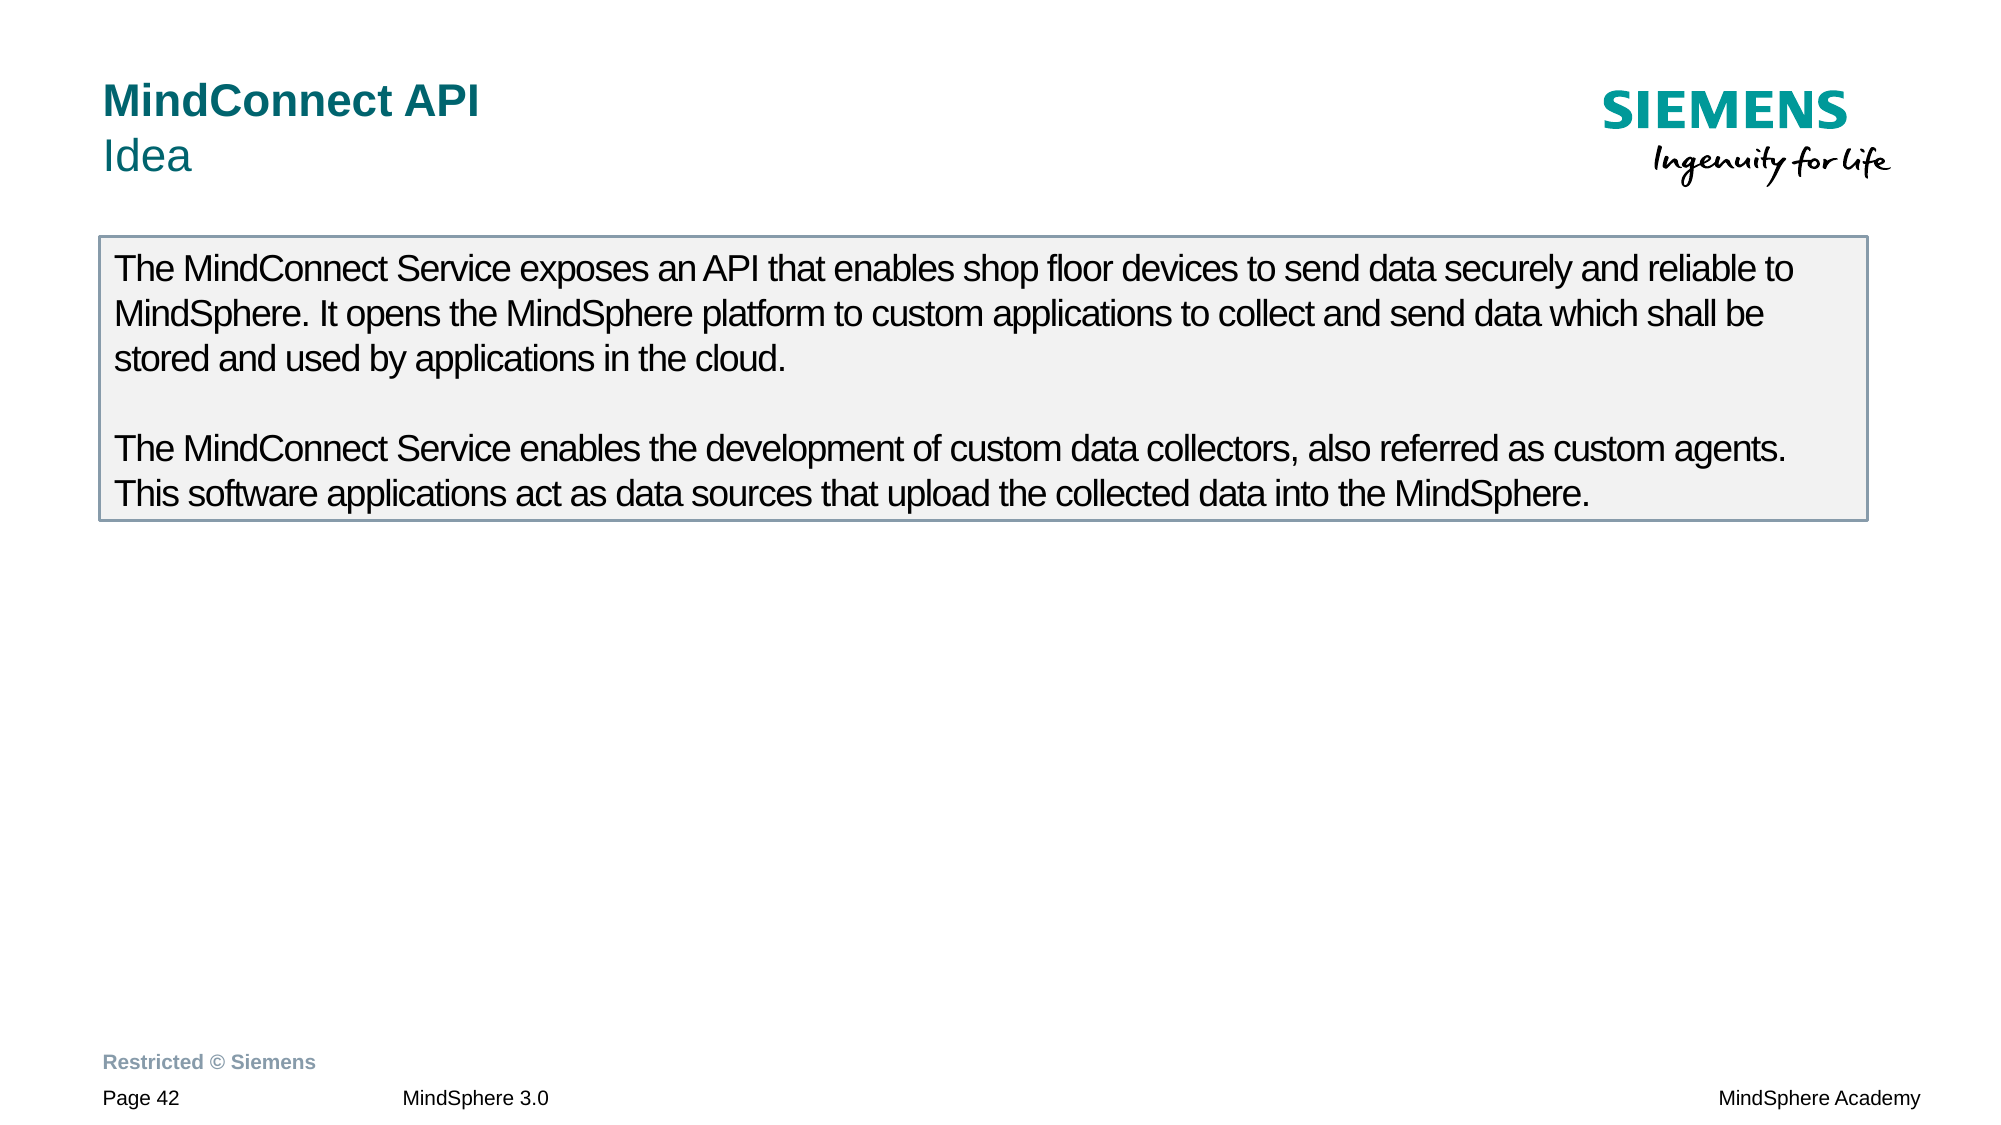

# MindConnect API Idea
The MindConnect Service exposes an API that enables shop floor devices to send data securely and reliable to MindSphere. It opens the MindSphere platform to custom applications to collect and send data which shall be stored and used by applications in the cloud.

The MindConnect Service enables the development of custom data collectors, also referred as custom agents. This software applications act as data sources that upload the collected data into the MindSphere.